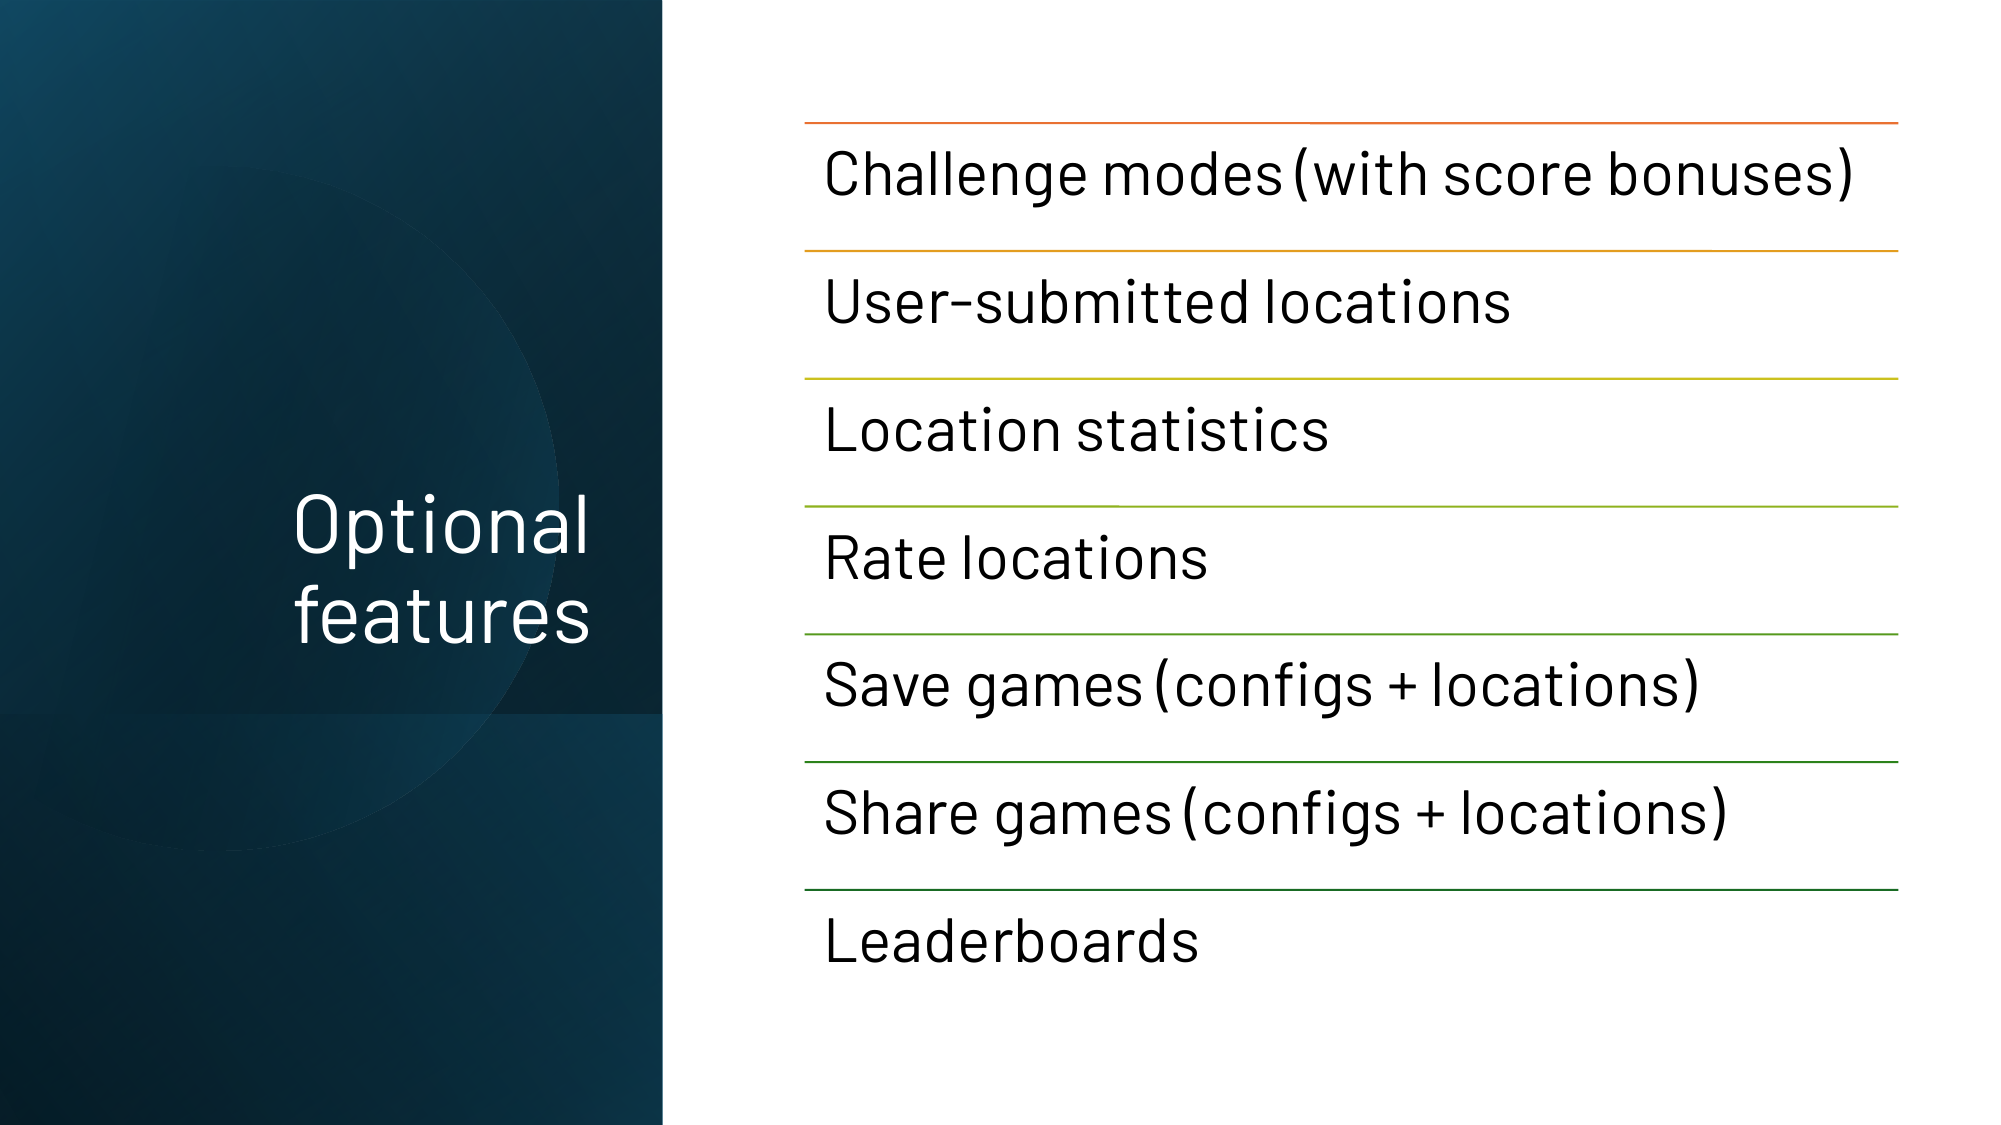

Challenge modes (with score bonuses)
User-submitted locations
Location statistics
Rate locations
Save games (configs + locations)
Share games (configs + locations)
Leaderboards

# Optional features